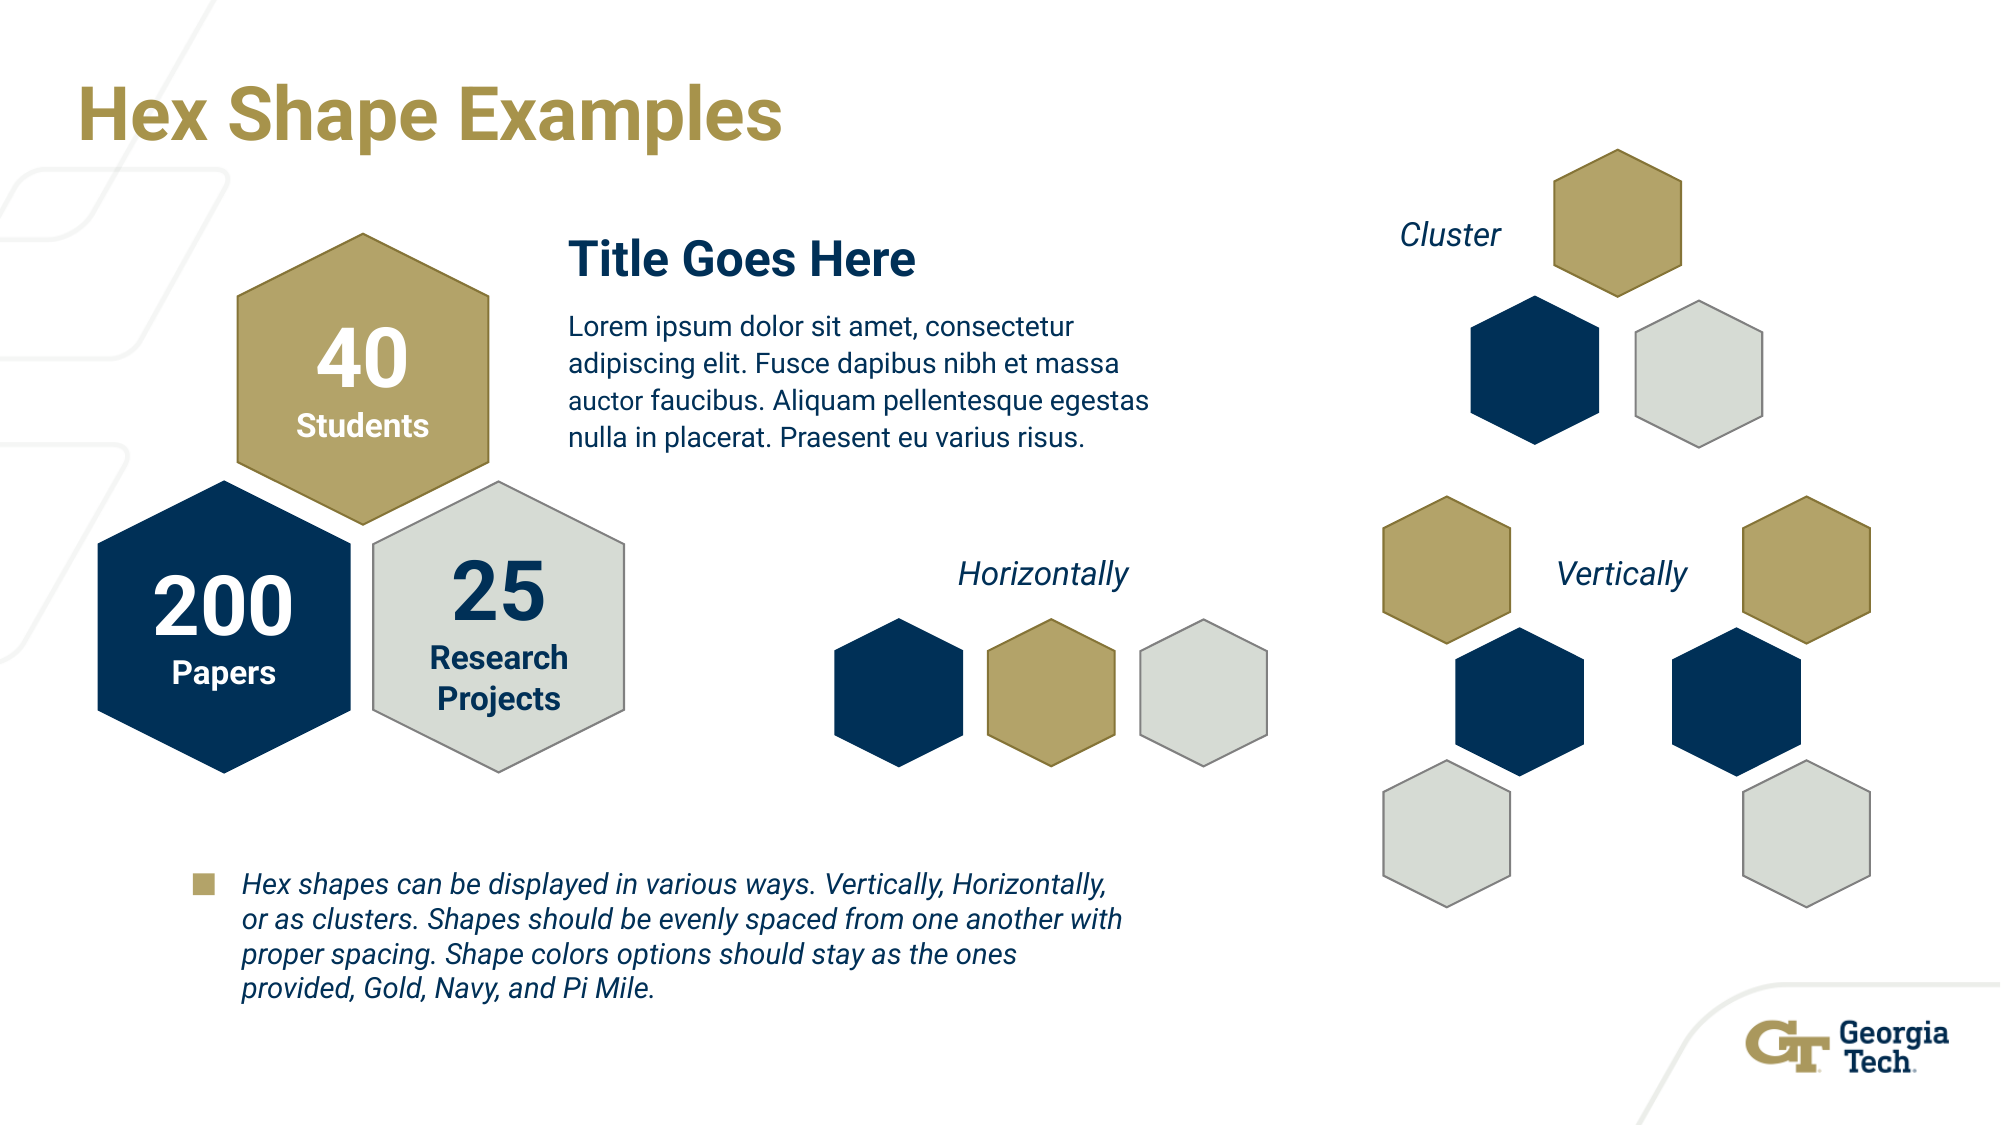

# Hex Shape Examples

Cluster
Title Goes Here

40
Students
Lorem ipsum dolor sit amet, consectetur adipiscing elit. Fusce dapibus nibh et massa auctor faucibus. Aliquam pellentesque egestas nulla in placerat. Praesent eu varius risus.

25
Research Projects
200
Papers
Horizontally
Vertically

Hex shapes can be displayed in various ways. Vertically, Horizontally, or as clusters. Shapes should be evenly spaced from one another with proper spacing. Shape colors options should stay as the ones provided, Gold, Navy, and Pi Mile.